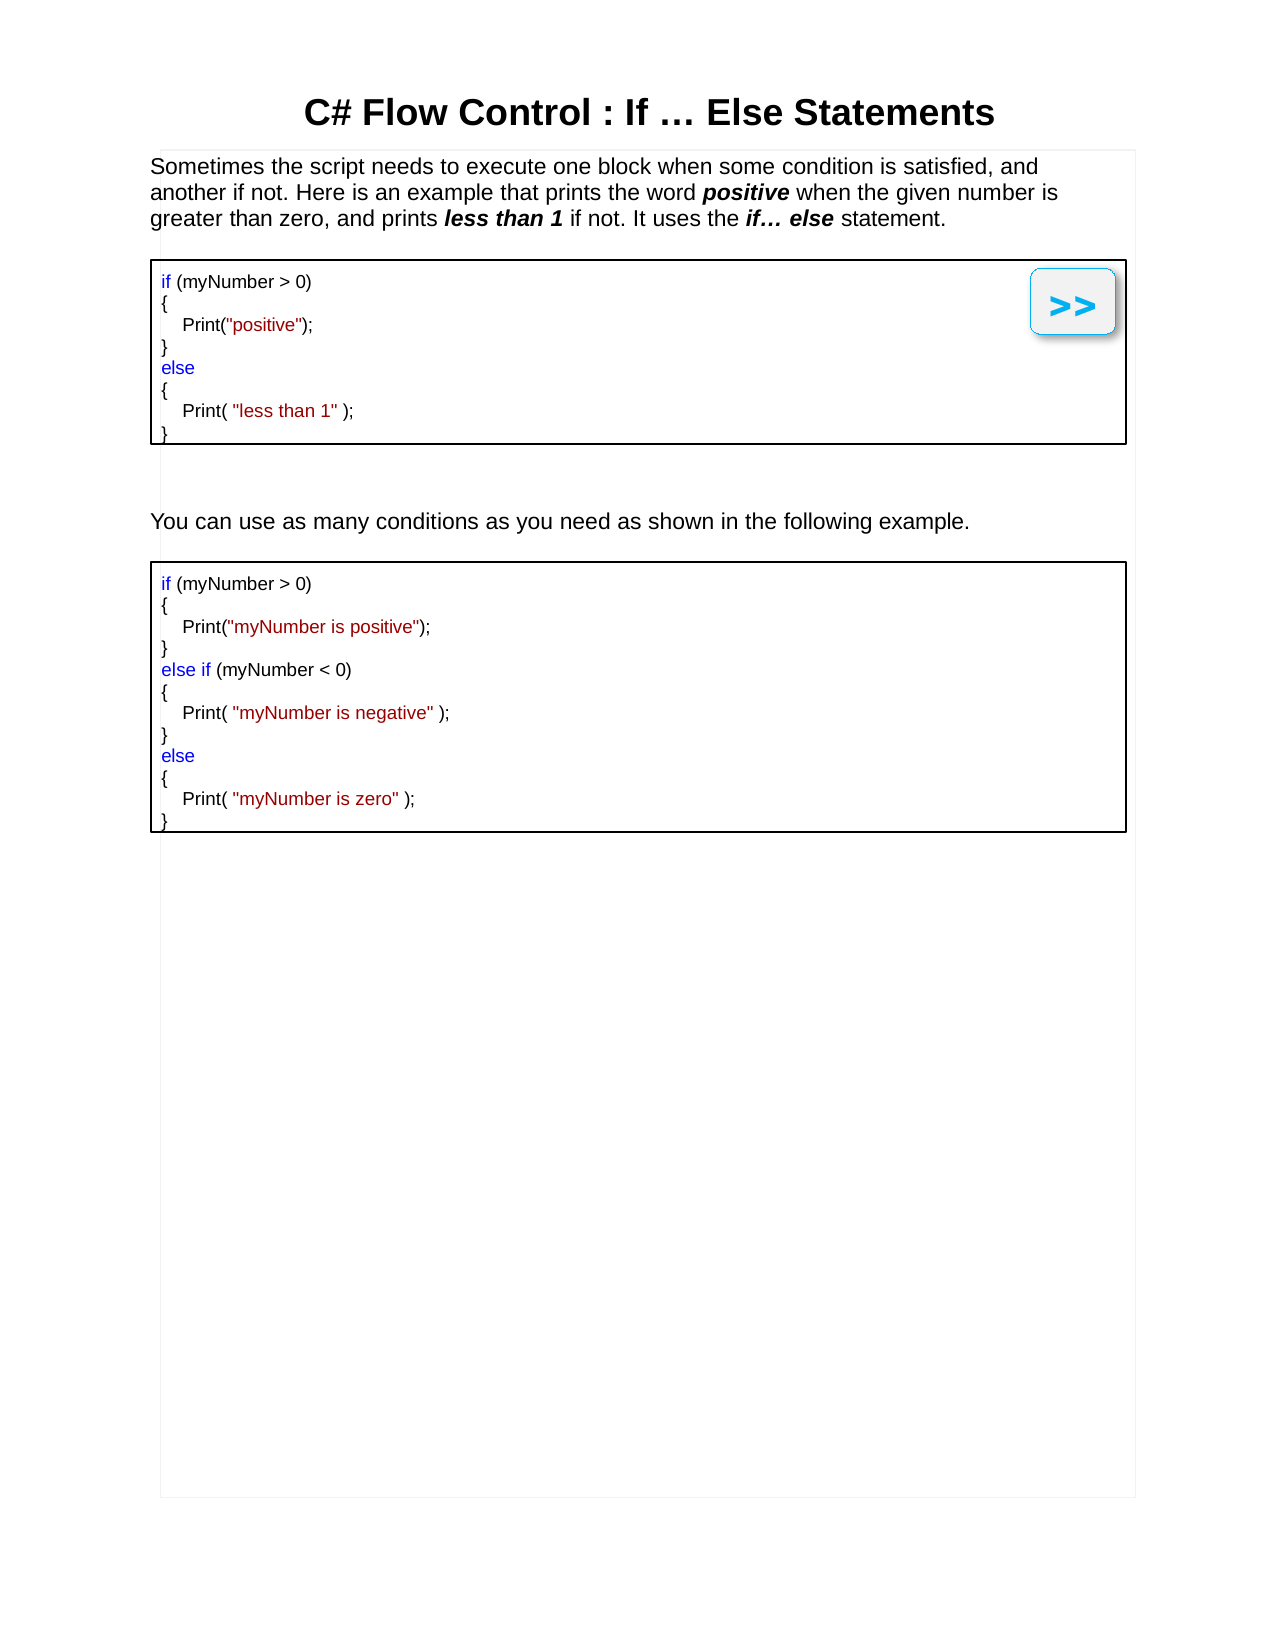

# C# Flow Control : If … Else Statements
Sometimes the script needs to execute one block when some condition is satisfied, and another if not. Here is an example that prints the word positive when the given number is greater than zero, and prints less than 1 if not. It uses the if… else statement.
if (myNumber > 0)
{
Print("positive");
}
else
{
Print( "less than 1" );
}
>>
You can use as many conditions as you need as shown in the following example.
if (myNumber > 0)
{
Print("myNumber is positive");
}
else if (myNumber < 0)
{
Print( "myNumber is negative" );
}
else
{
Print( "myNumber is zero" );
}